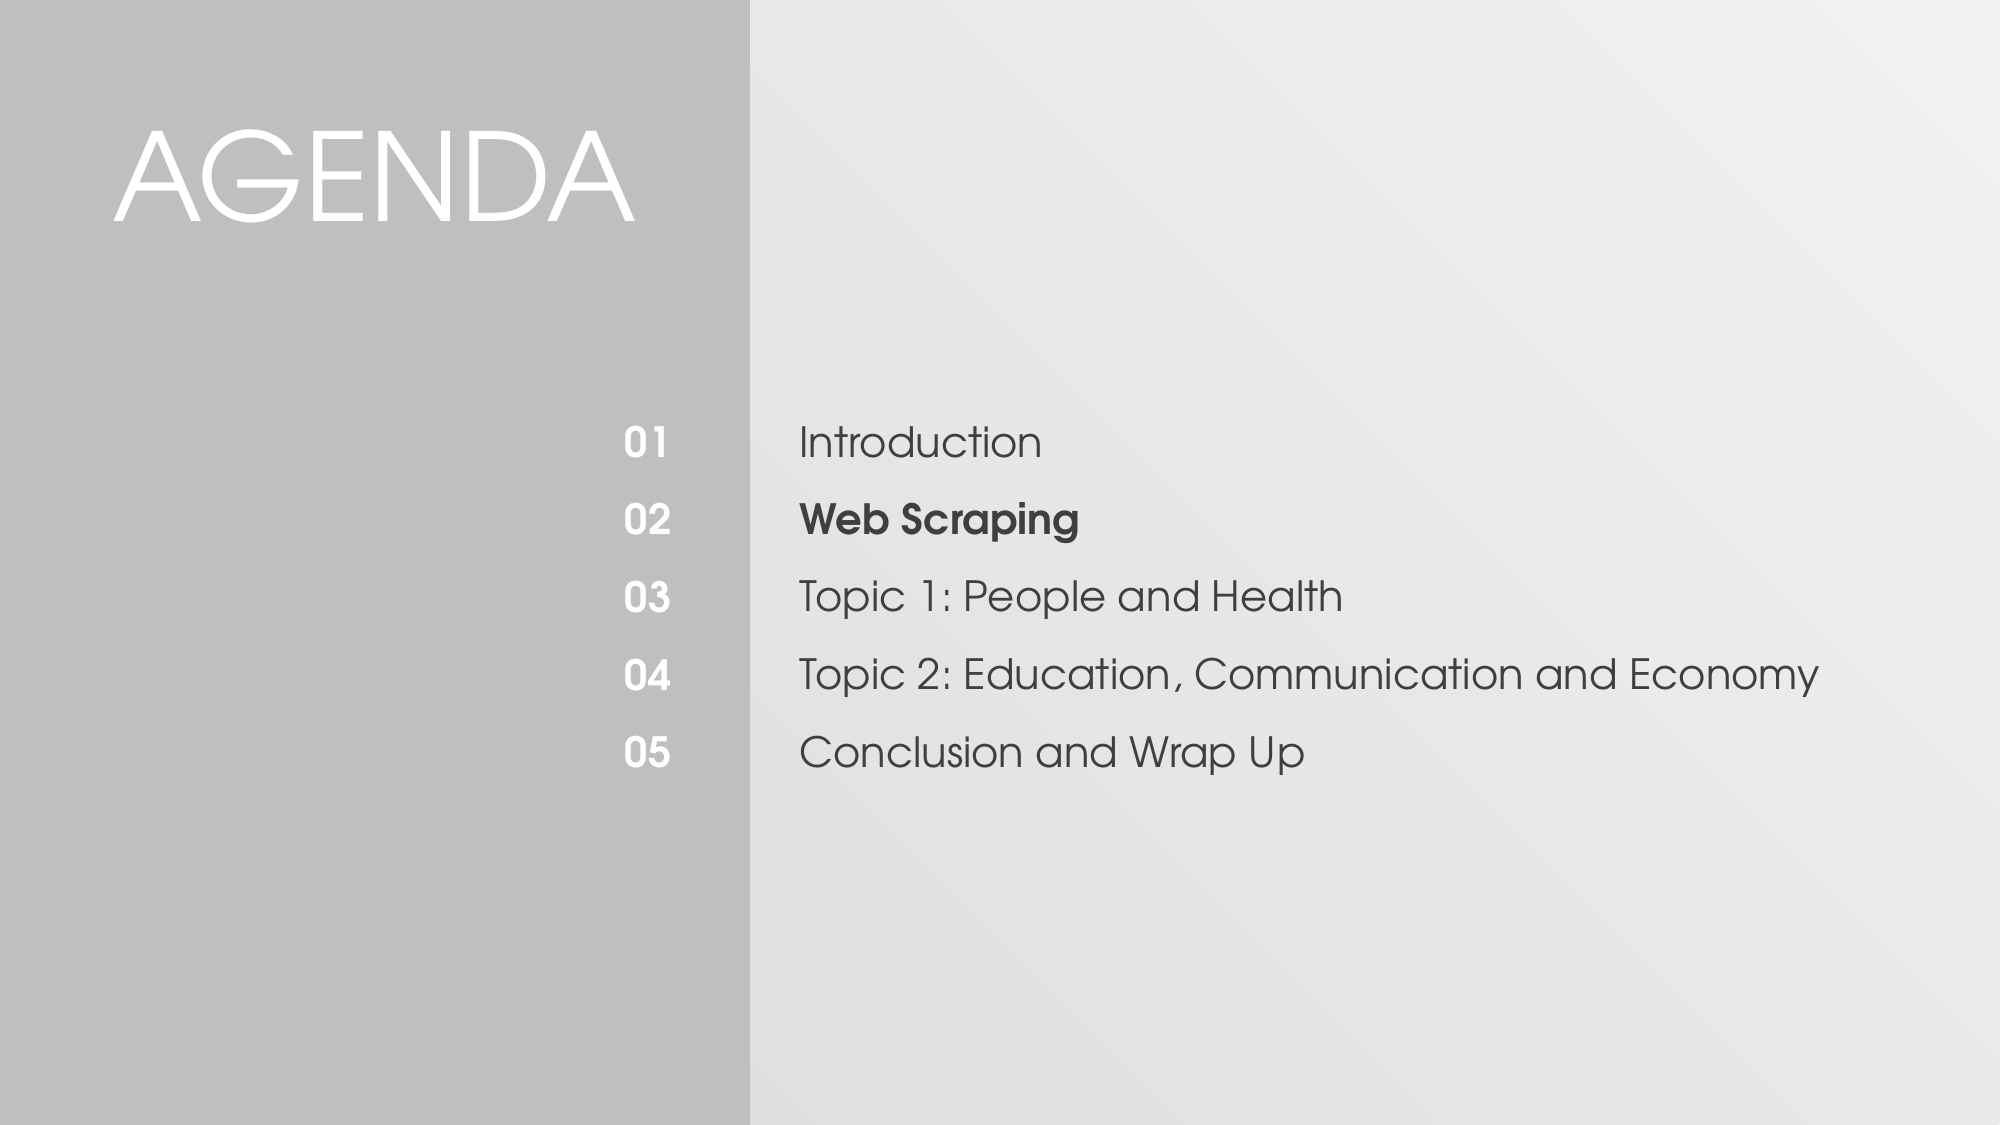

AGENDA
Introduction
01
Web Scraping
02
Topic 1: People and Health
03
Topic 2: Education, Communication and Economy
04
Conclusion and Wrap Up
05